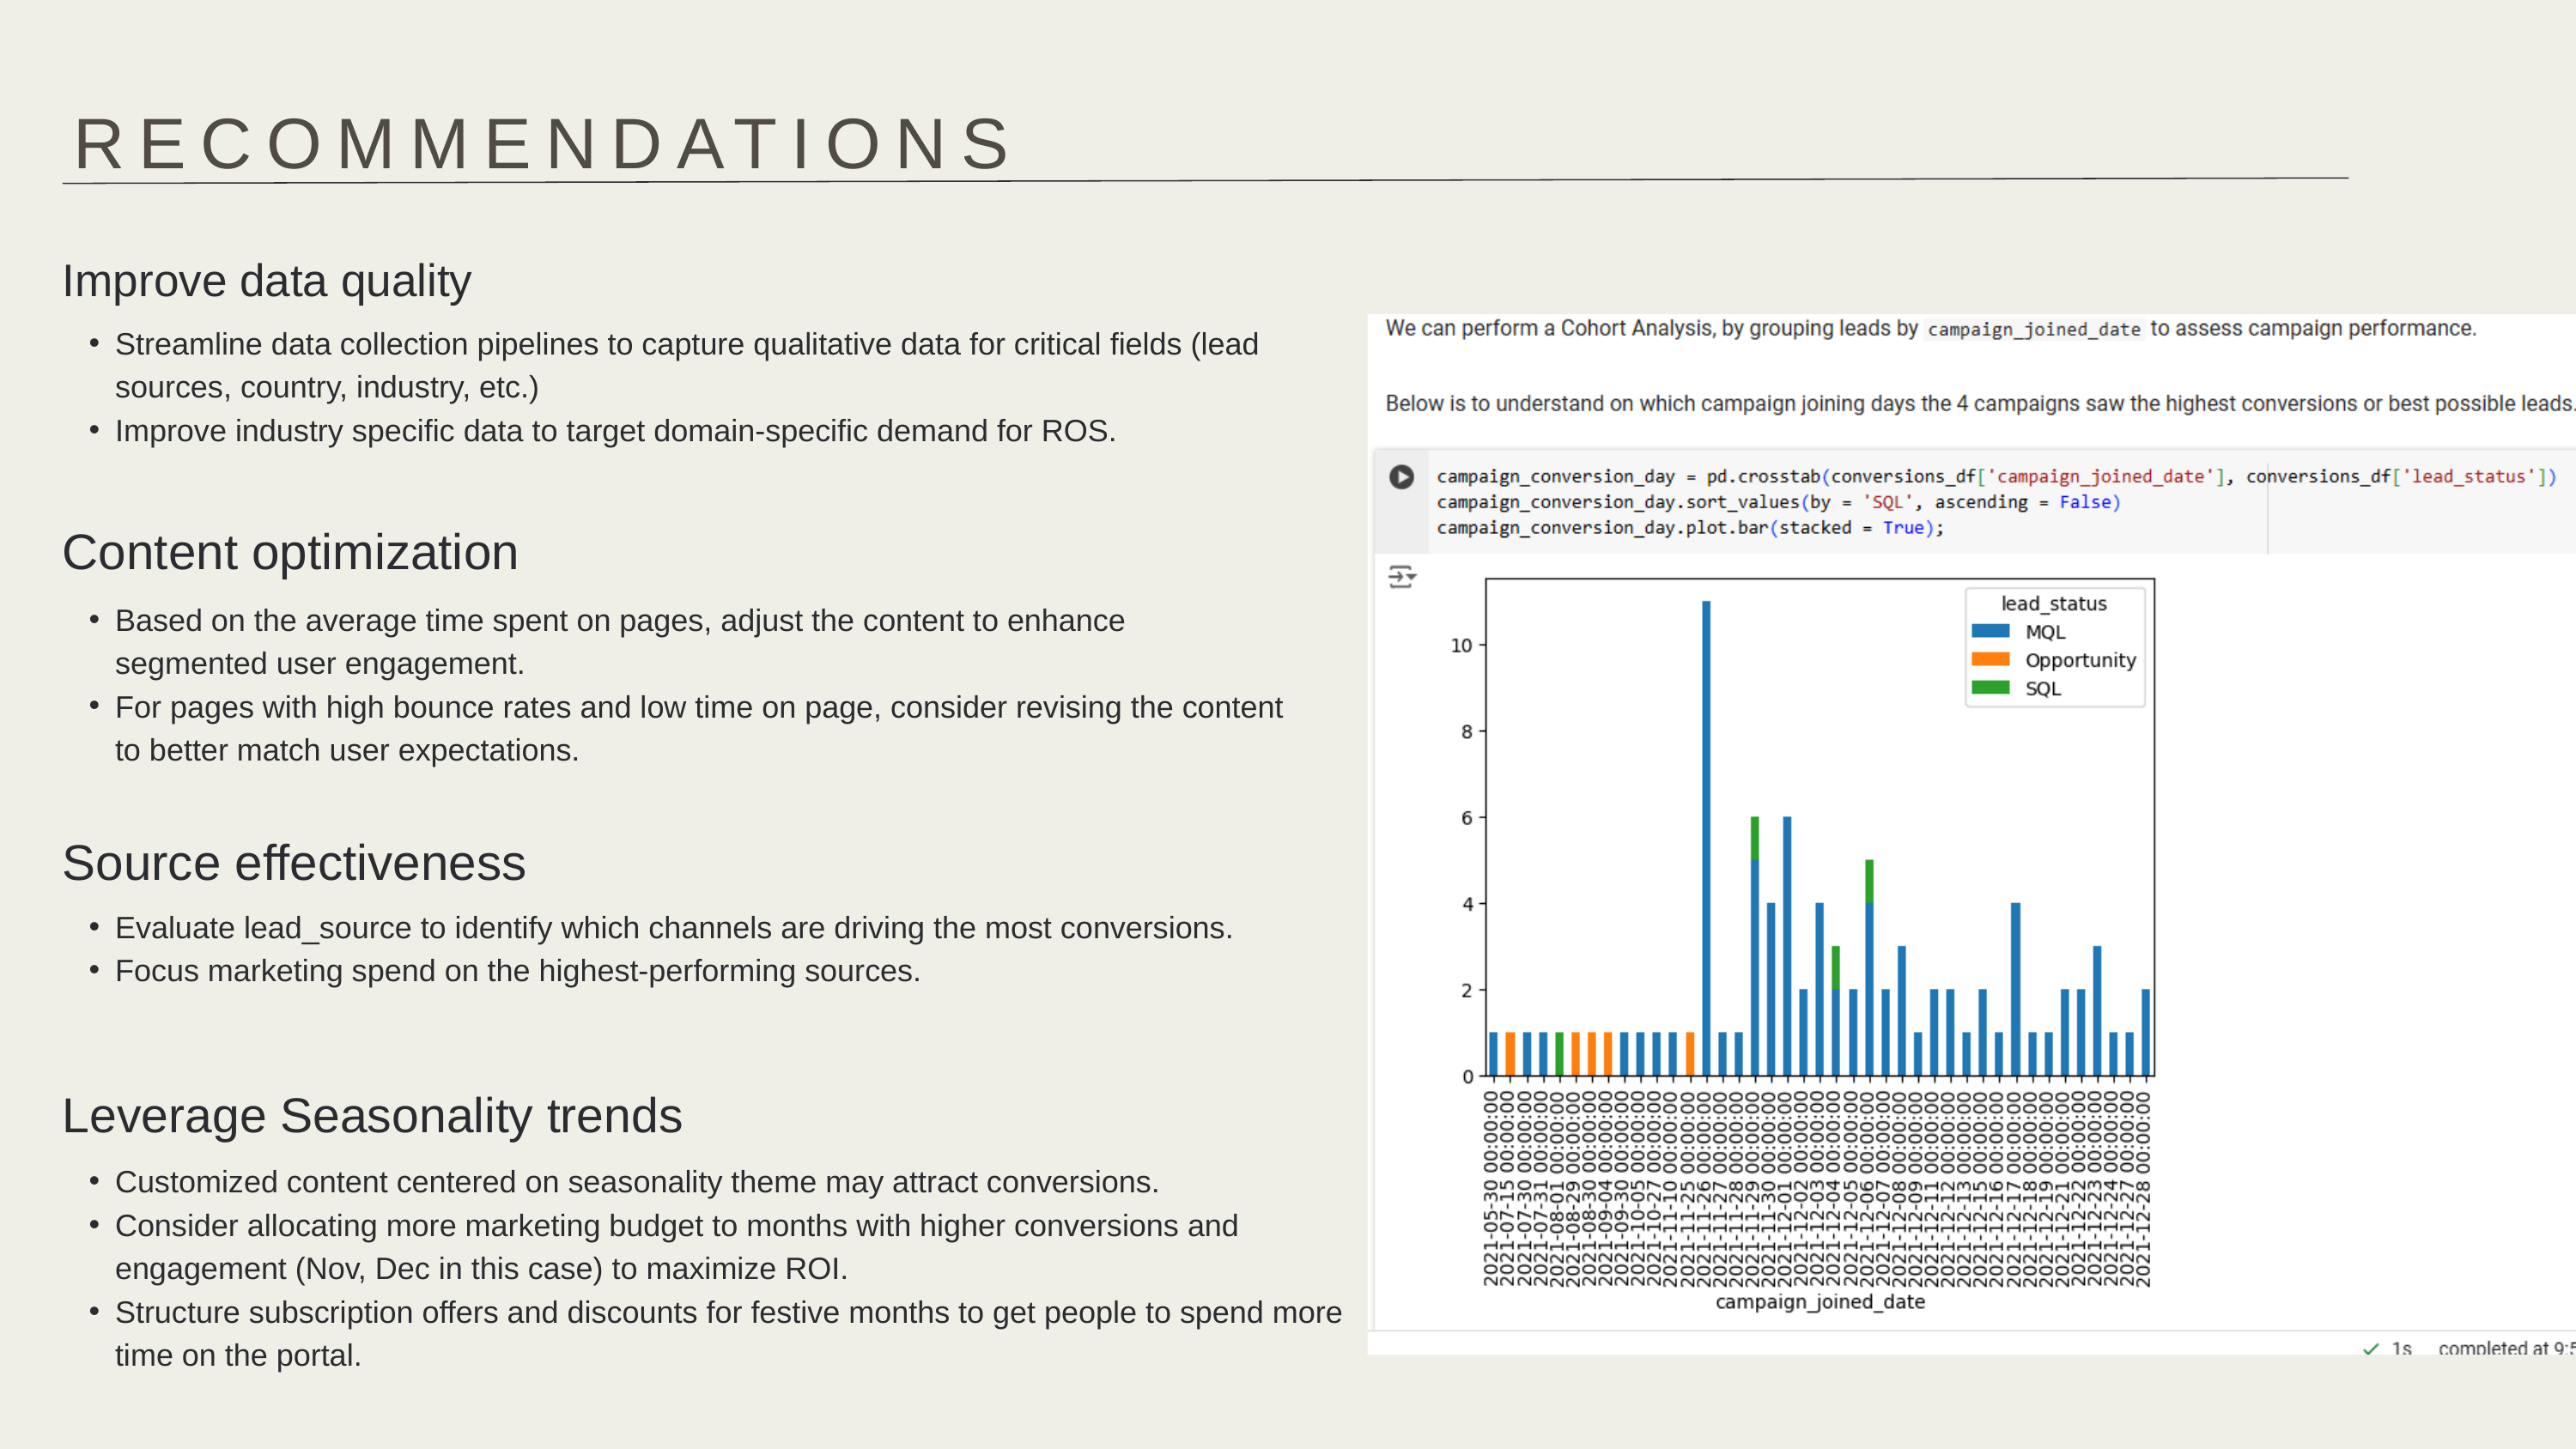

RECOMMENDATIONS

Improve data quality
Streamline data collection pipelines to capture qualitative data for critical fields (lead sources, country, industry, etc.)
Improve industry specific data to target domain-specific demand for ROS.

Content optimization
Based on the average time spent on pages, adjust the content to enhance segmented user engagement.
For pages with high bounce rates and low time on page, consider revising the content to better match user expectations.
Source effectiveness
Evaluate lead_source to identify which channels are driving the most conversions.
Focus marketing spend on the highest-performing sources.

Leverage Seasonality trends
Customized content centered on seasonality theme may attract conversions.
Consider allocating more marketing budget to months with higher conversions and engagement (Nov, Dec in this case) to maximize ROI.
Structure subscription offers and discounts for festive months to get people to spend more time on the portal.